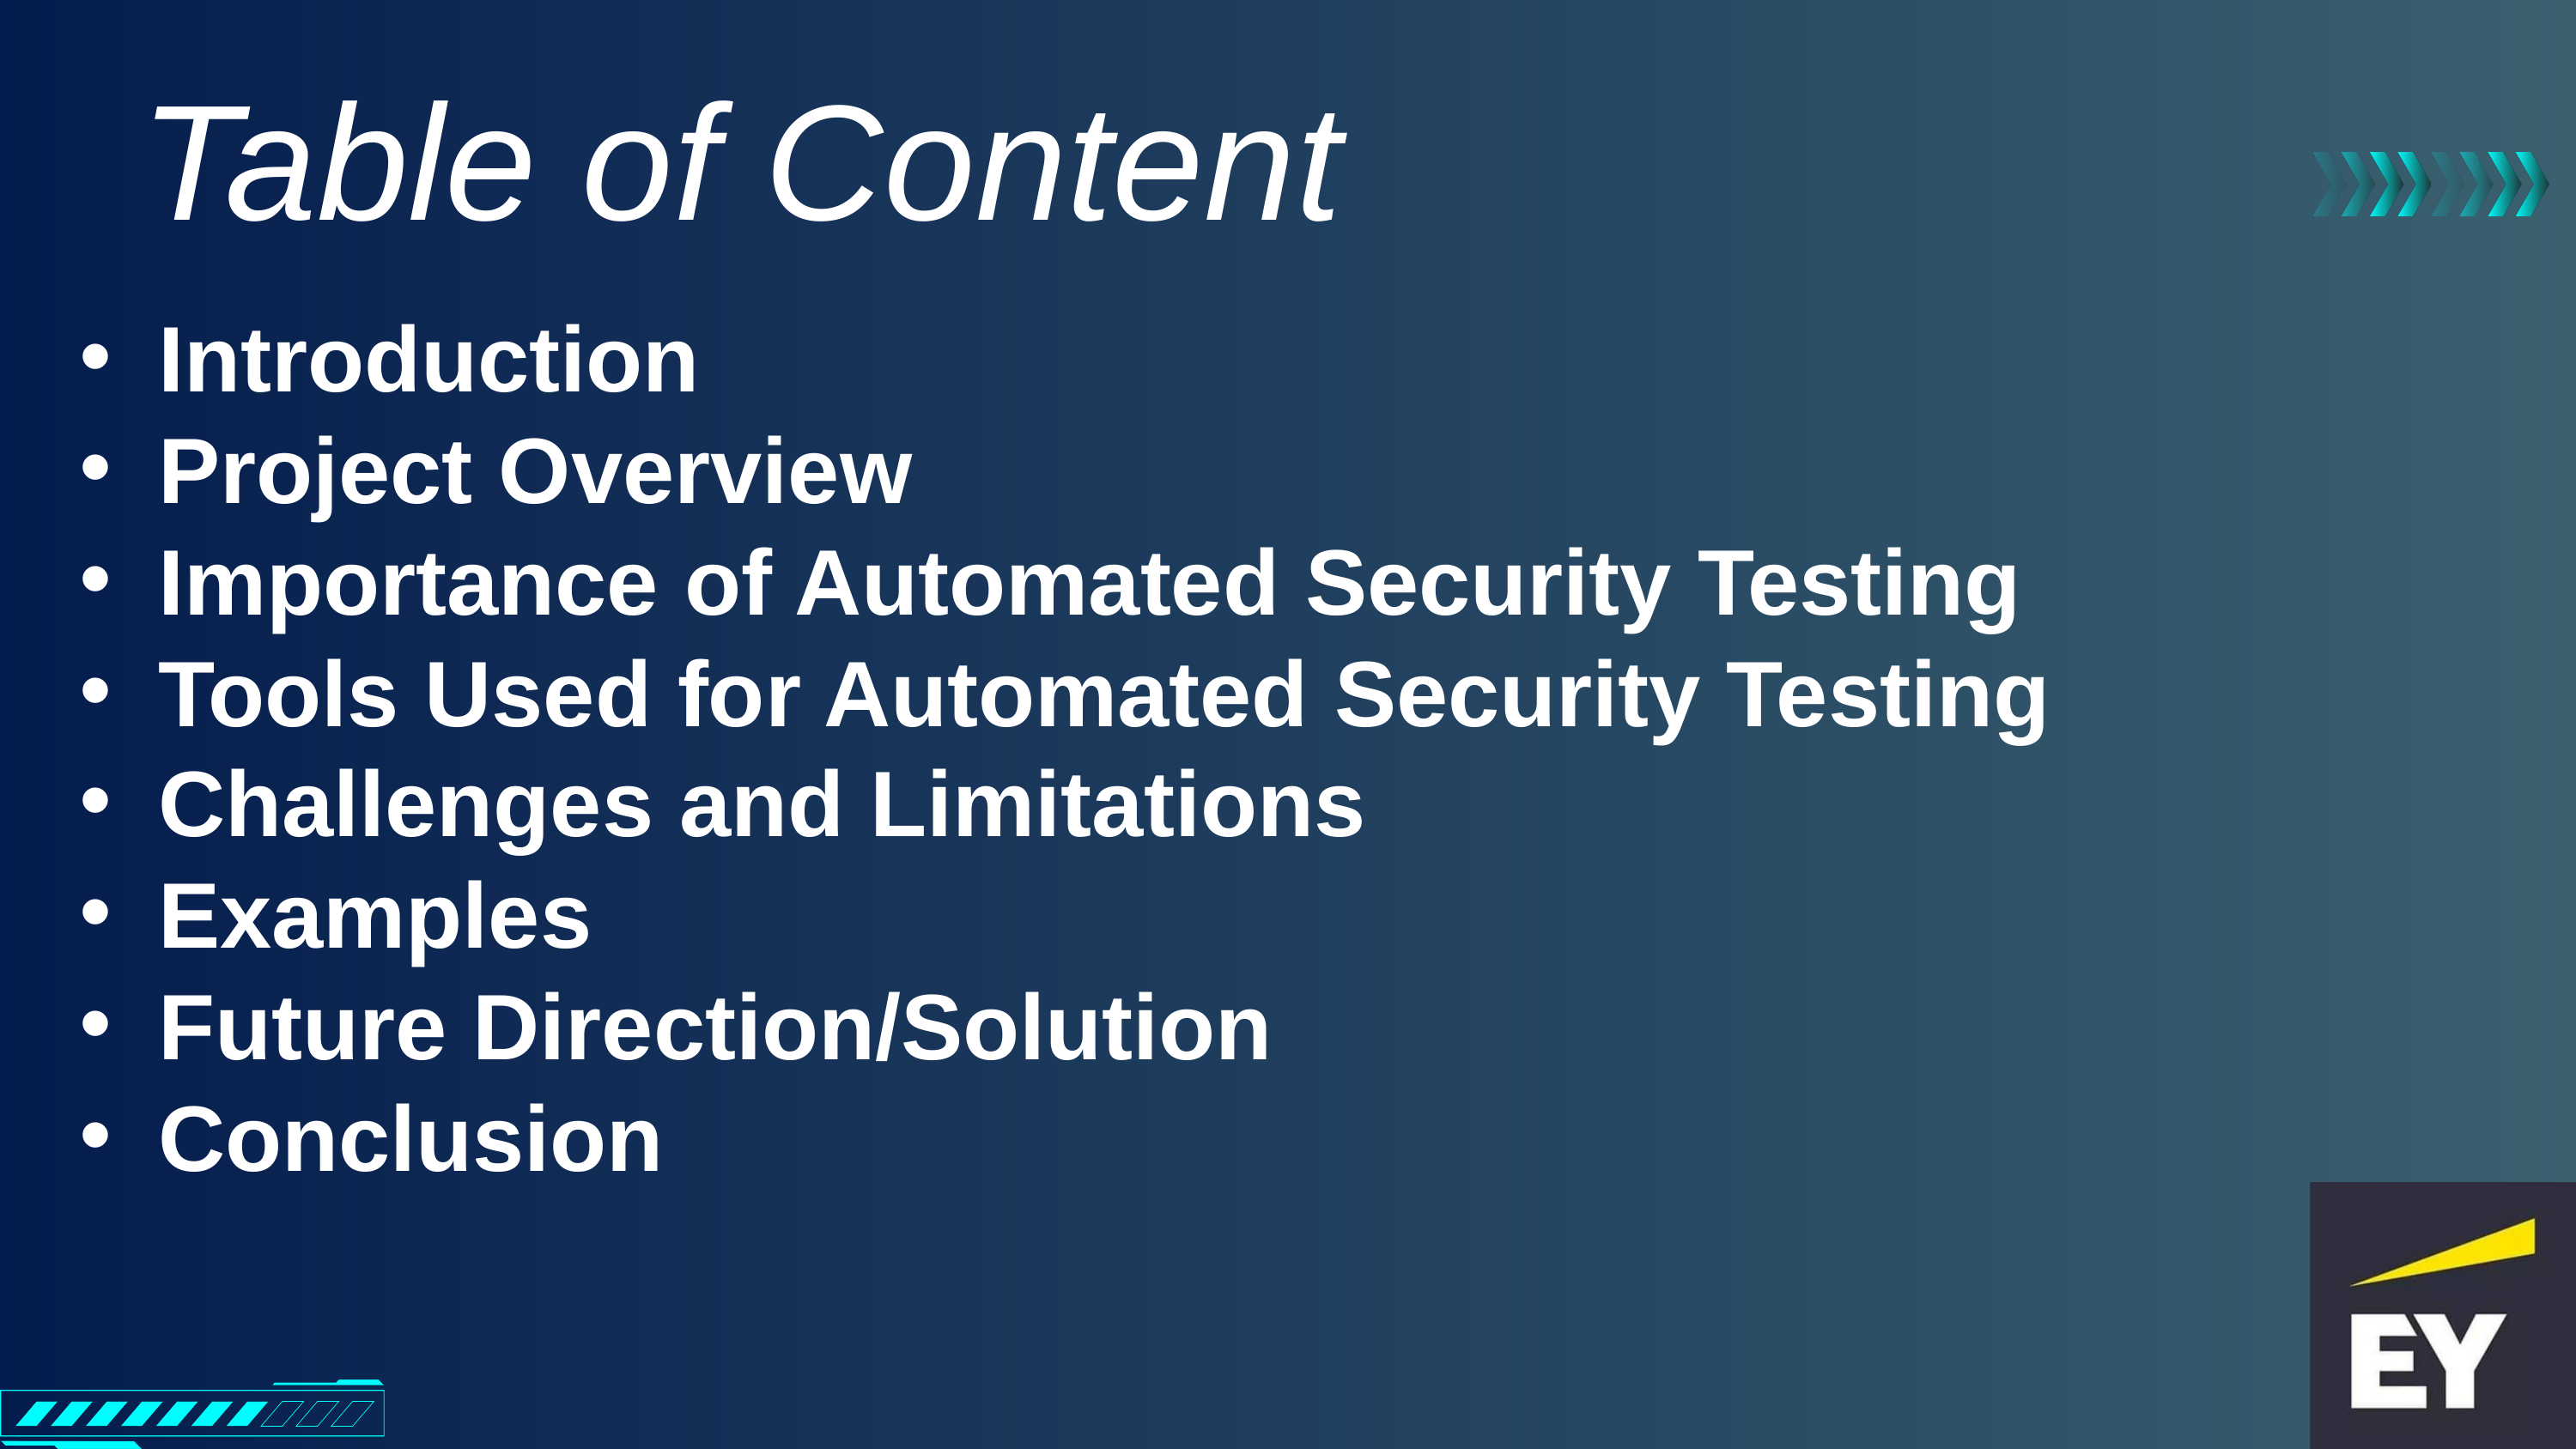

Table of Content

Introduction
Project Overview
Importance of Automated Security Testing
Tools Used for Automated Security Testing
Challenges and Limitations
Examples
Future Direction/Solution
Conclusion